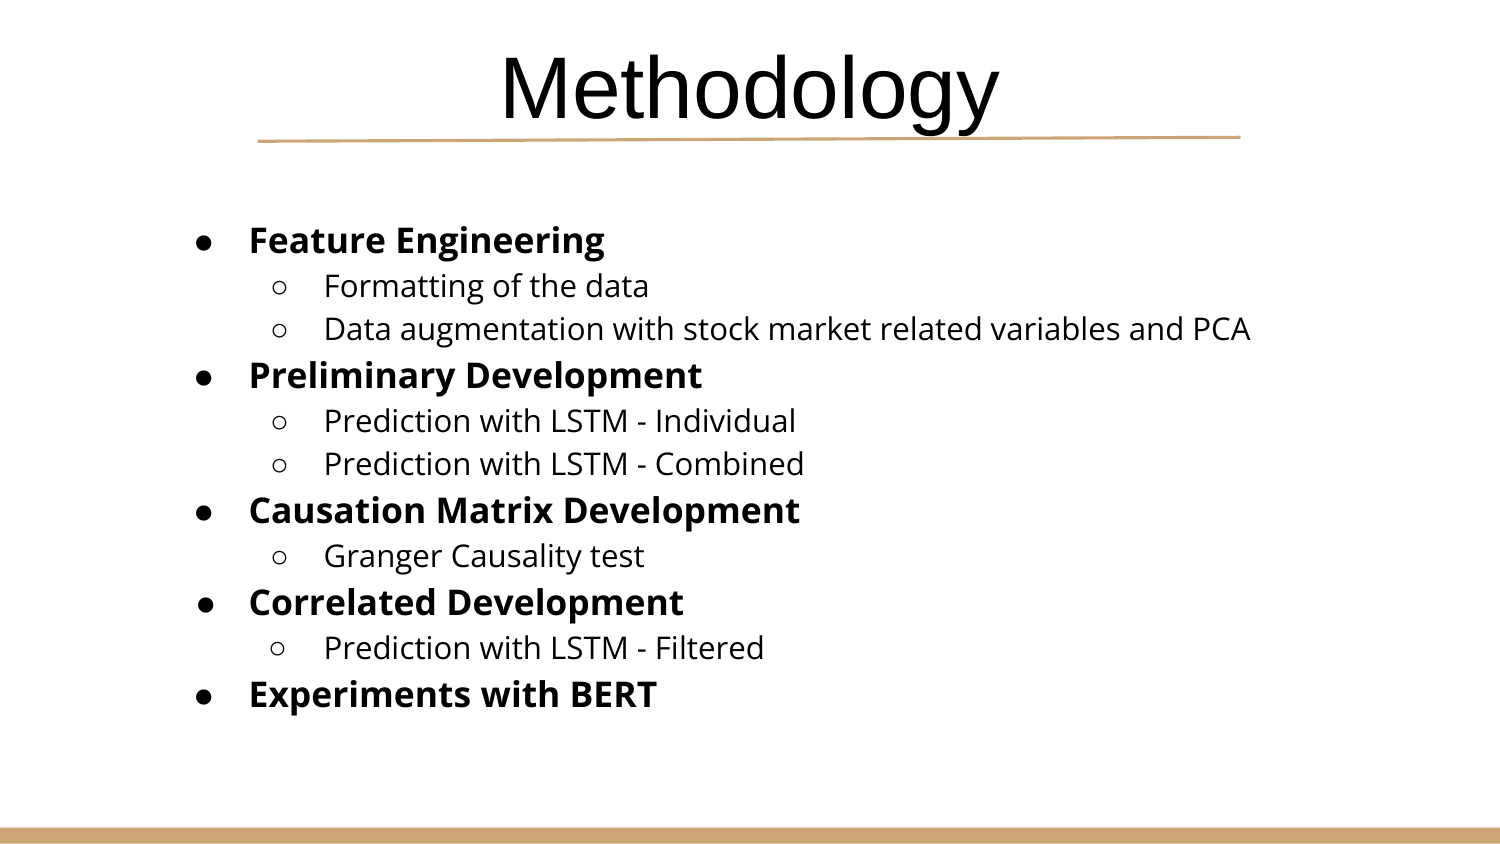

# Methodology
Feature Engineering
Formatting of the data
Data augmentation with stock market related variables and PCA
Preliminary Development
Prediction with LSTM - Individual
Prediction with LSTM - Combined
Causation Matrix Development
Granger Causality test
Correlated Development
Prediction with LSTM - Filtered
Experiments with BERT